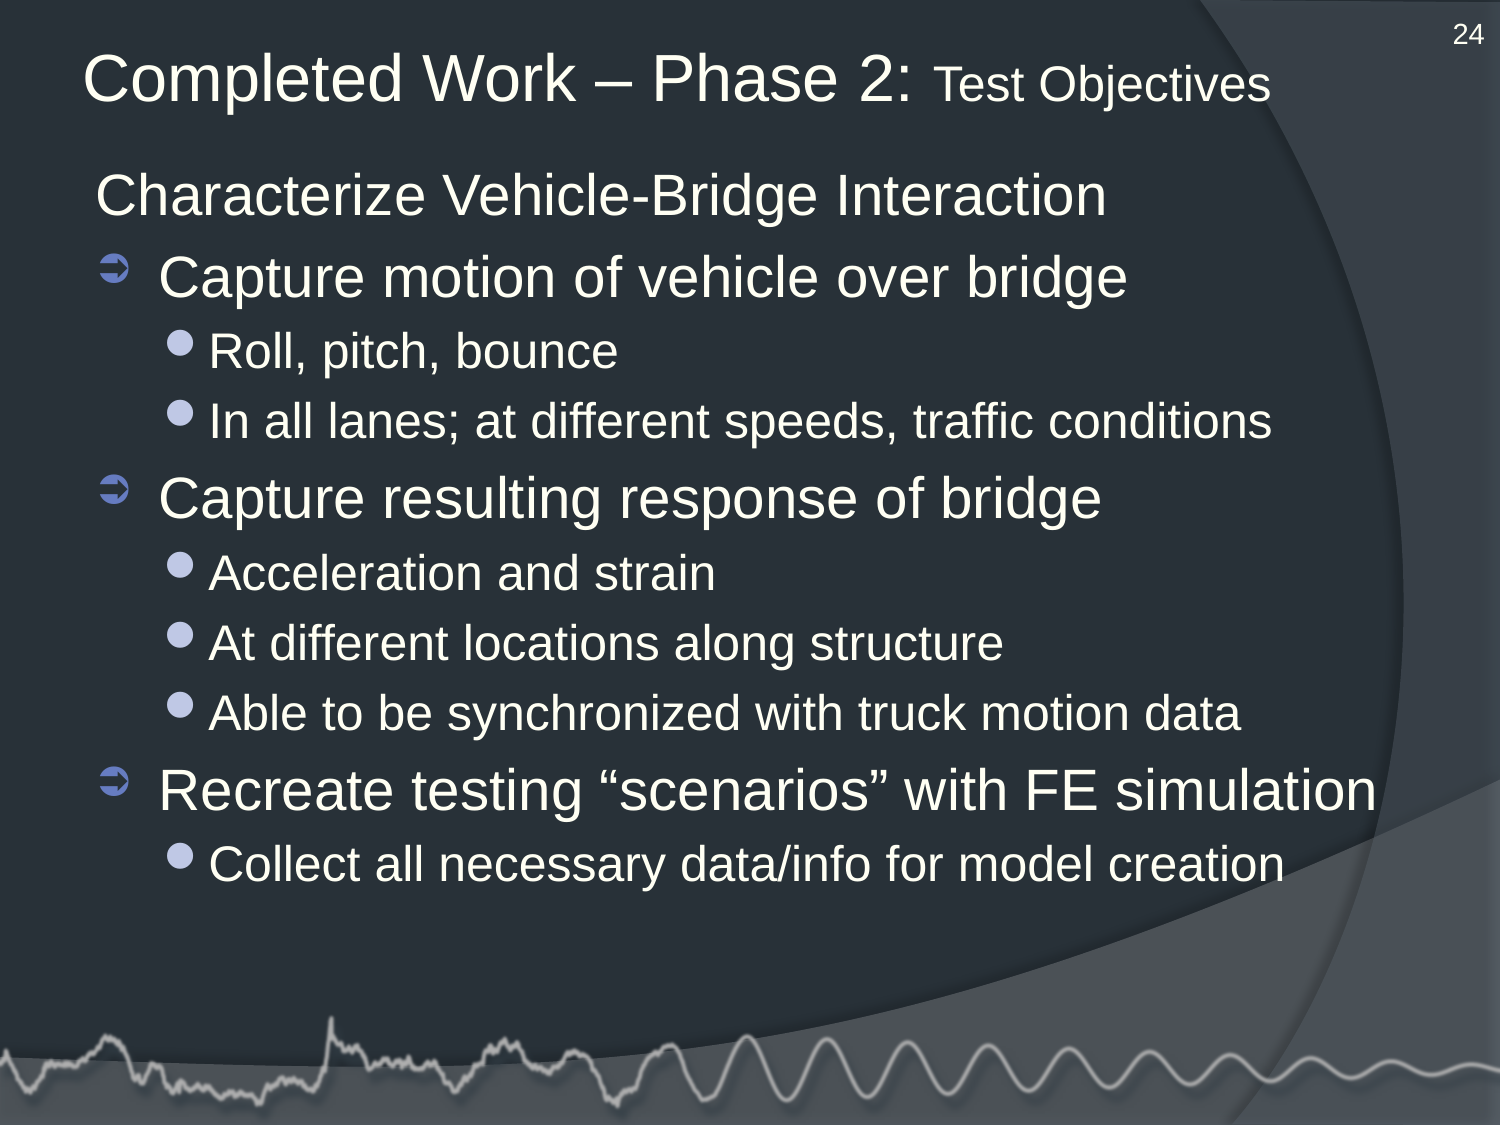

24
# Completed Work – Phase 2: Test Objectives
Characterize Vehicle-Bridge Interaction
Capture motion of vehicle over bridge
Roll, pitch, bounce
In all lanes; at different speeds, traffic conditions
Capture resulting response of bridge
Acceleration and strain
At different locations along structure
Able to be synchronized with truck motion data
Recreate testing “scenarios” with FE simulation
Collect all necessary data/info for model creation